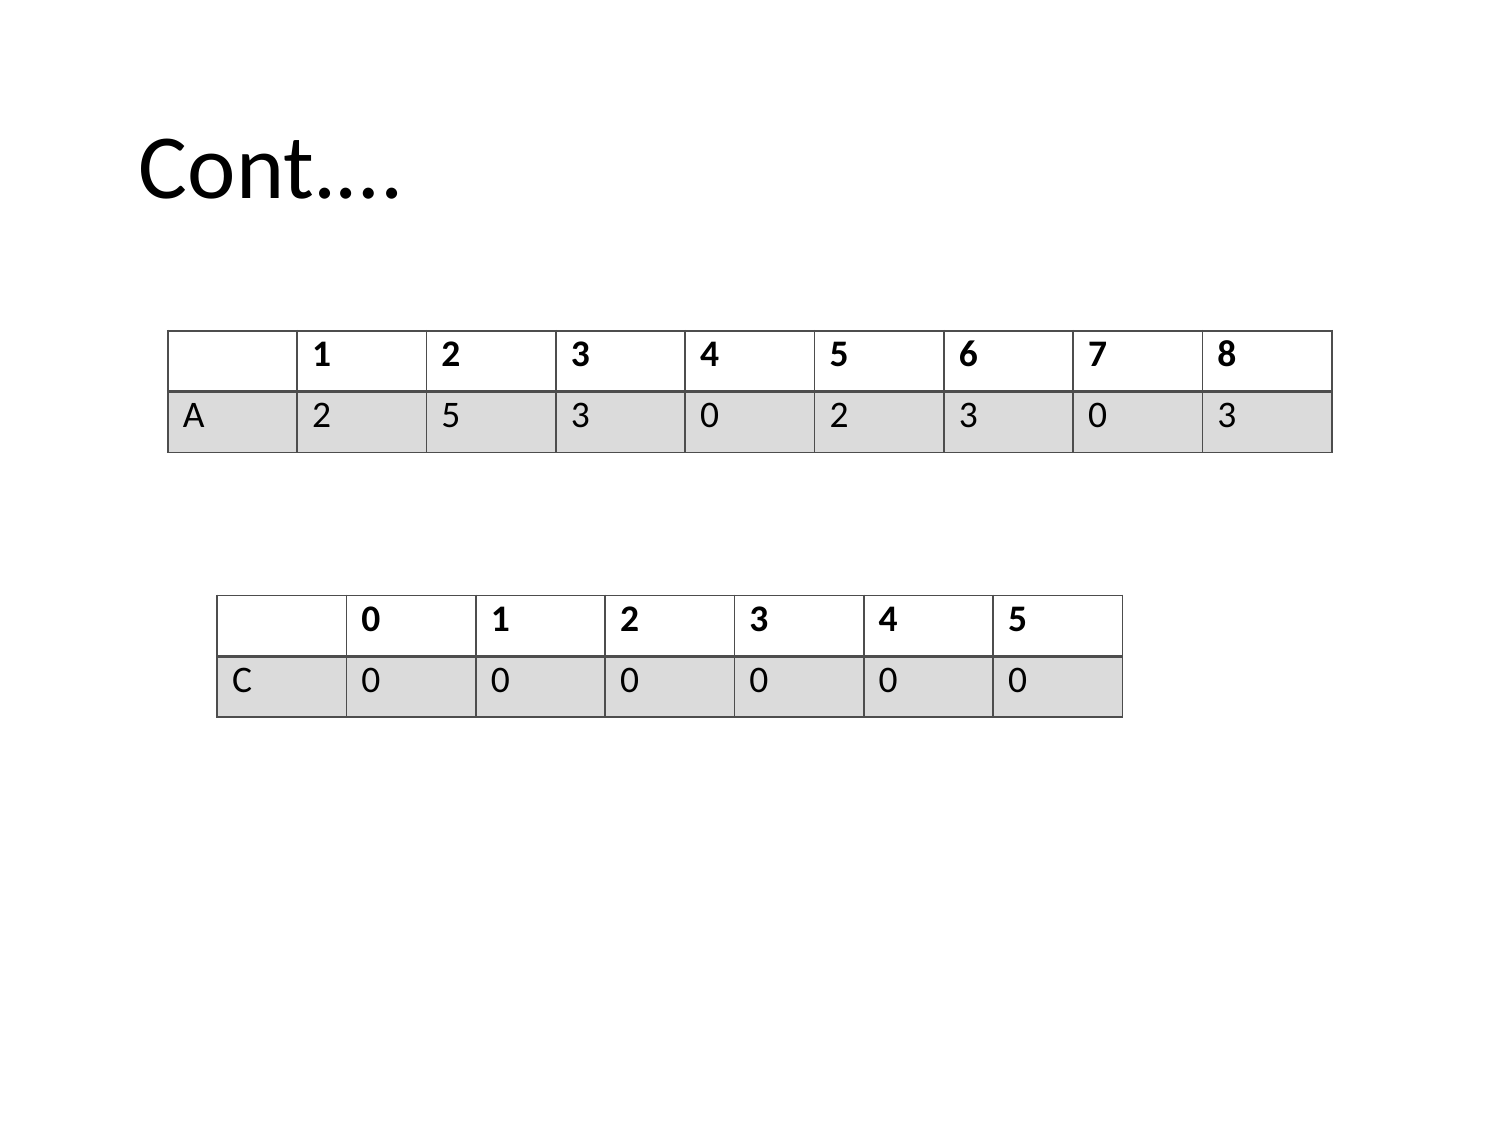

# Cont.…

|  | 1 | 2 | 3 | 4 | 5 | 6 | 7 | 8 |
| --- | --- | --- | --- | --- | --- | --- | --- | --- |
| A | 2 | 5 | 3 | 0 | 2 | 3 | 0 | 3 |
|  | 0 | 1 | 2 | 3 | 4 | 5 |
| --- | --- | --- | --- | --- | --- | --- |
| C | 0 | 0 | 0 | 0 | 0 | 0 |